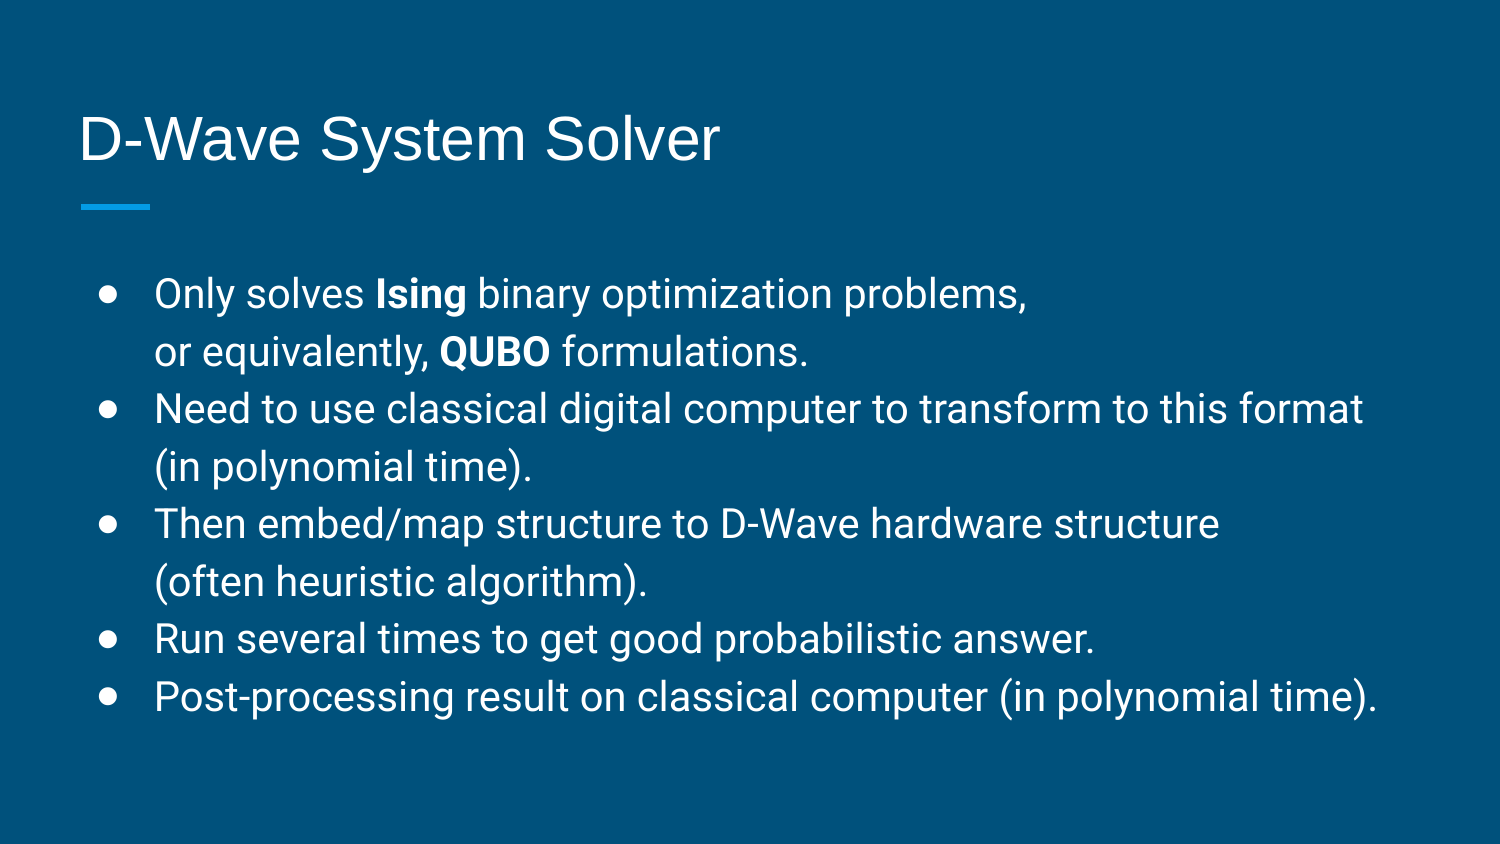

# D-Wave System Solver
Only solves Ising binary optimization problems,
or equivalently, QUBO formulations.
Need to use classical digital computer to transform to this format
(in polynomial time).
Then embed/map structure to D-Wave hardware structure
(often heuristic algorithm).
Run several times to get good probabilistic answer.
Post-processing result on classical computer (in polynomial time).